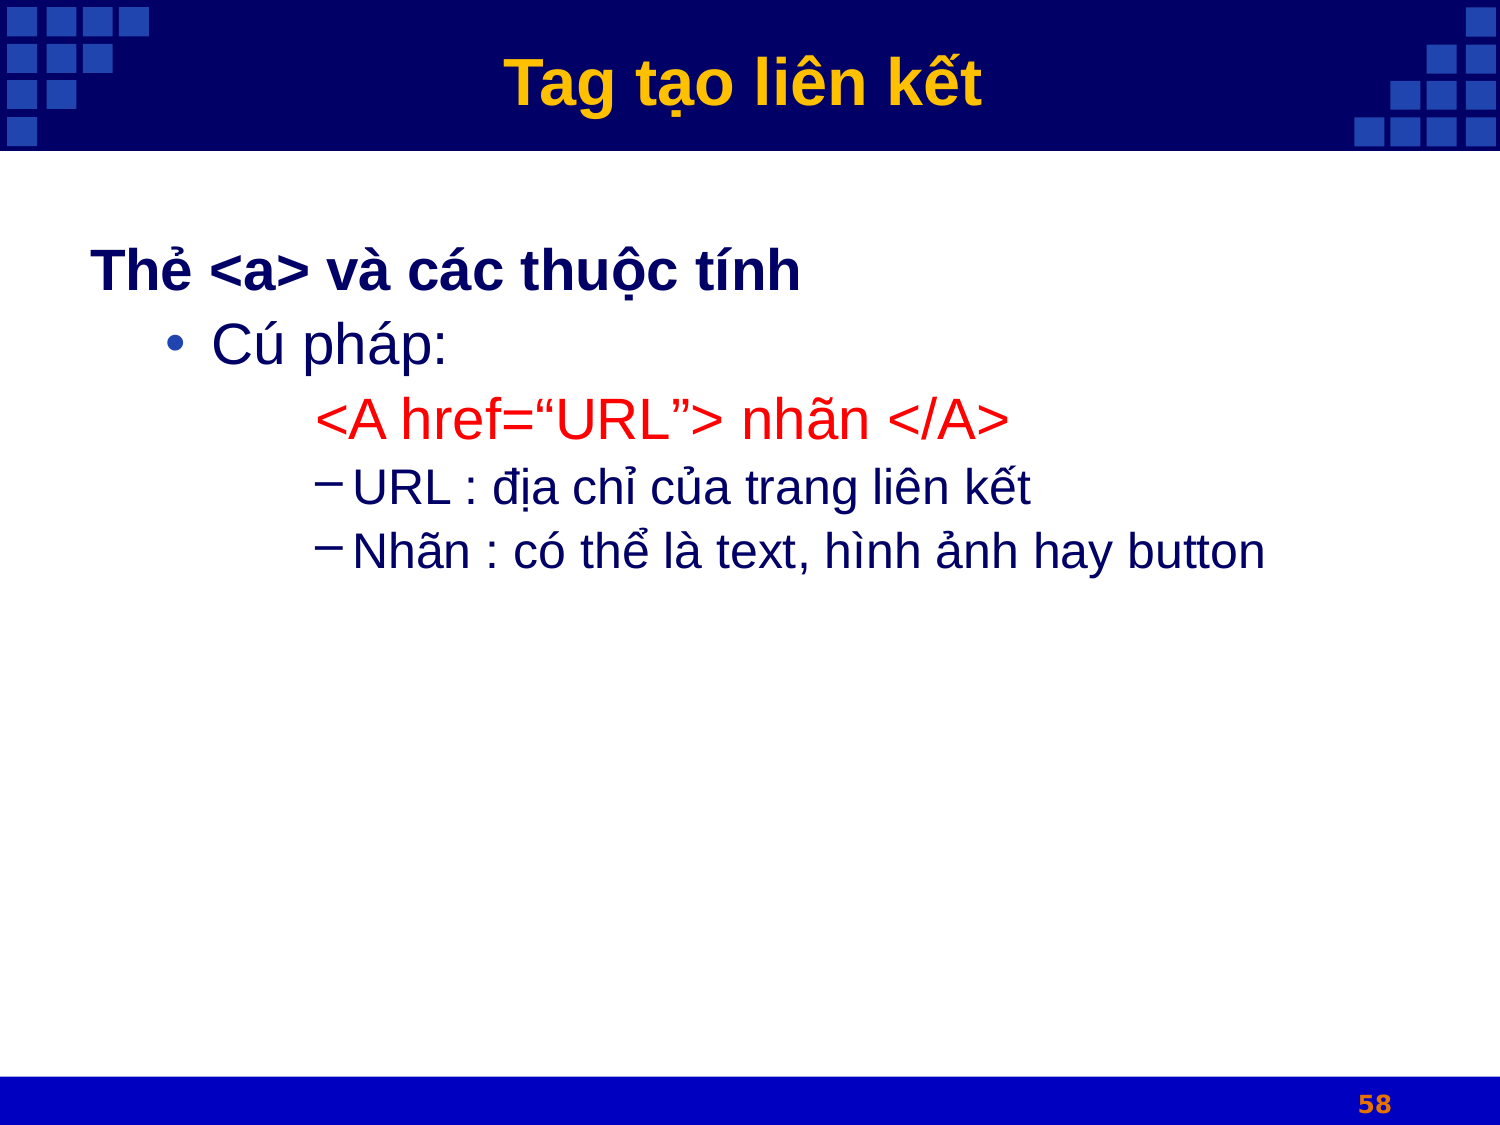

# Tag tạo liên kết
Thẻ <a> và các thuộc tính
Cú pháp:
		<A href=“URL”> nhãn </A>
URL : địa chỉ của trang liên kết
Nhãn : có thể là text, hình ảnh hay button

58